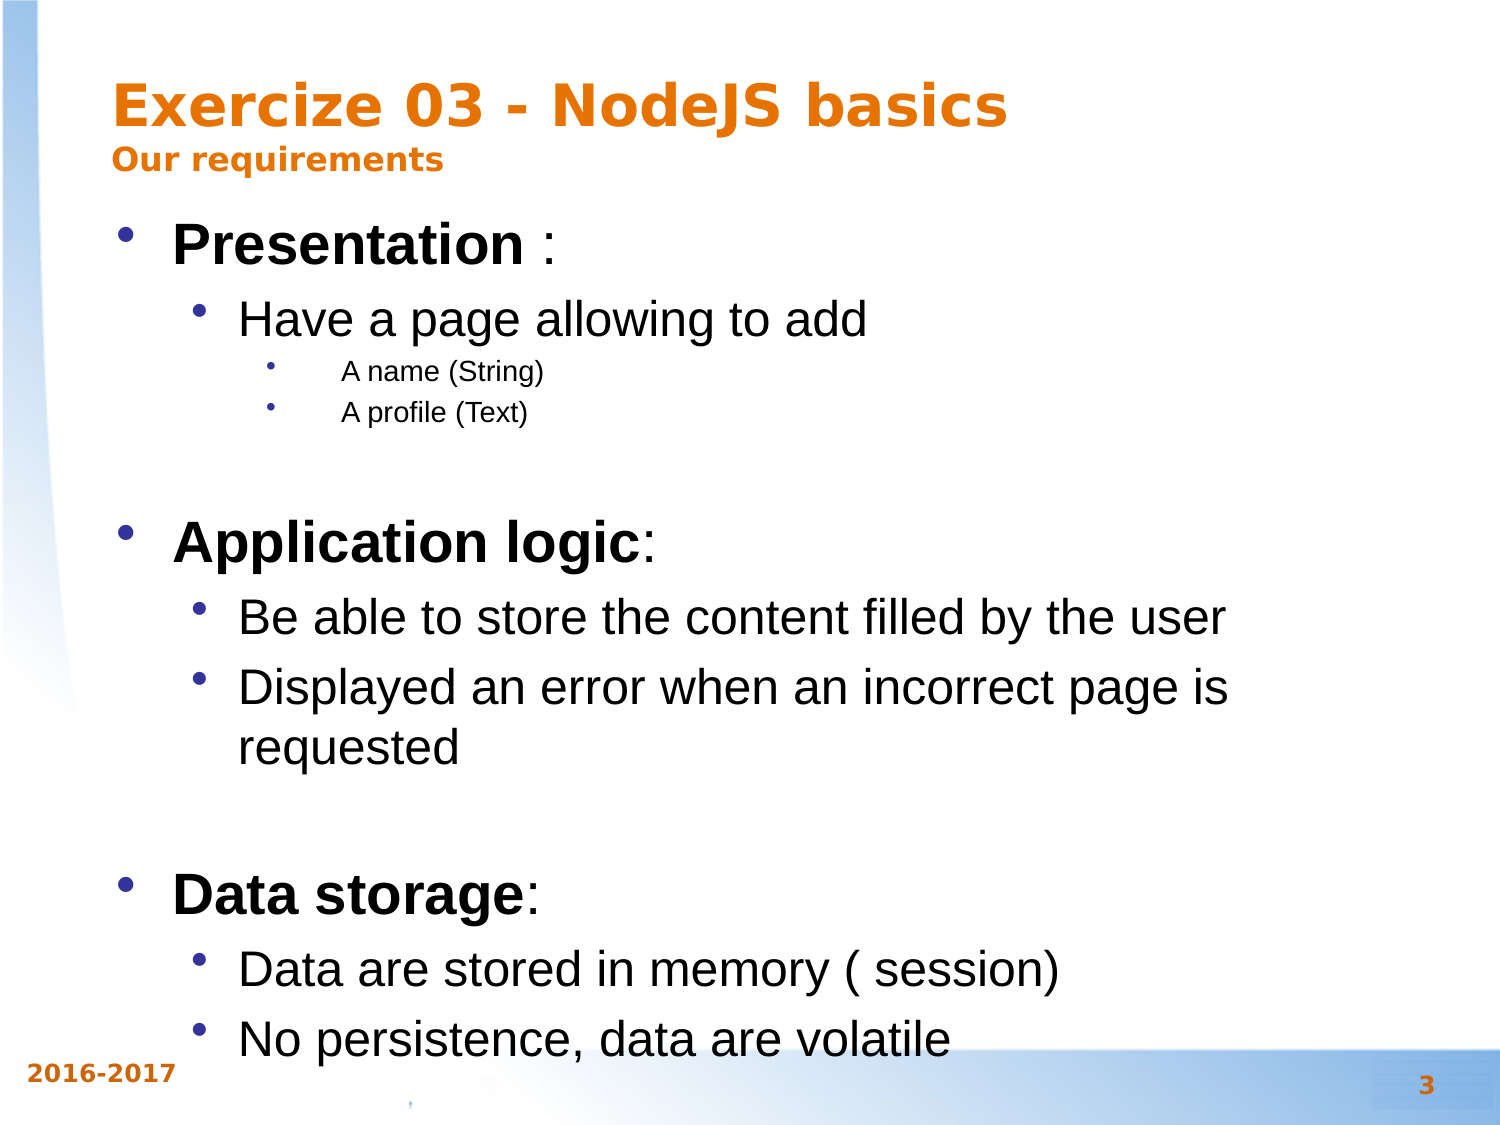

# Exercize 03 - NodeJS basics Our requirements
Presentation :
Have a page allowing to add
A name (String)
A profile (Text)

Application logic:
Be able to store the content filled by the user
Displayed an error when an incorrect page is requested

Data storage:
Data are stored in memory ( session)
No persistence, data are volatile
3